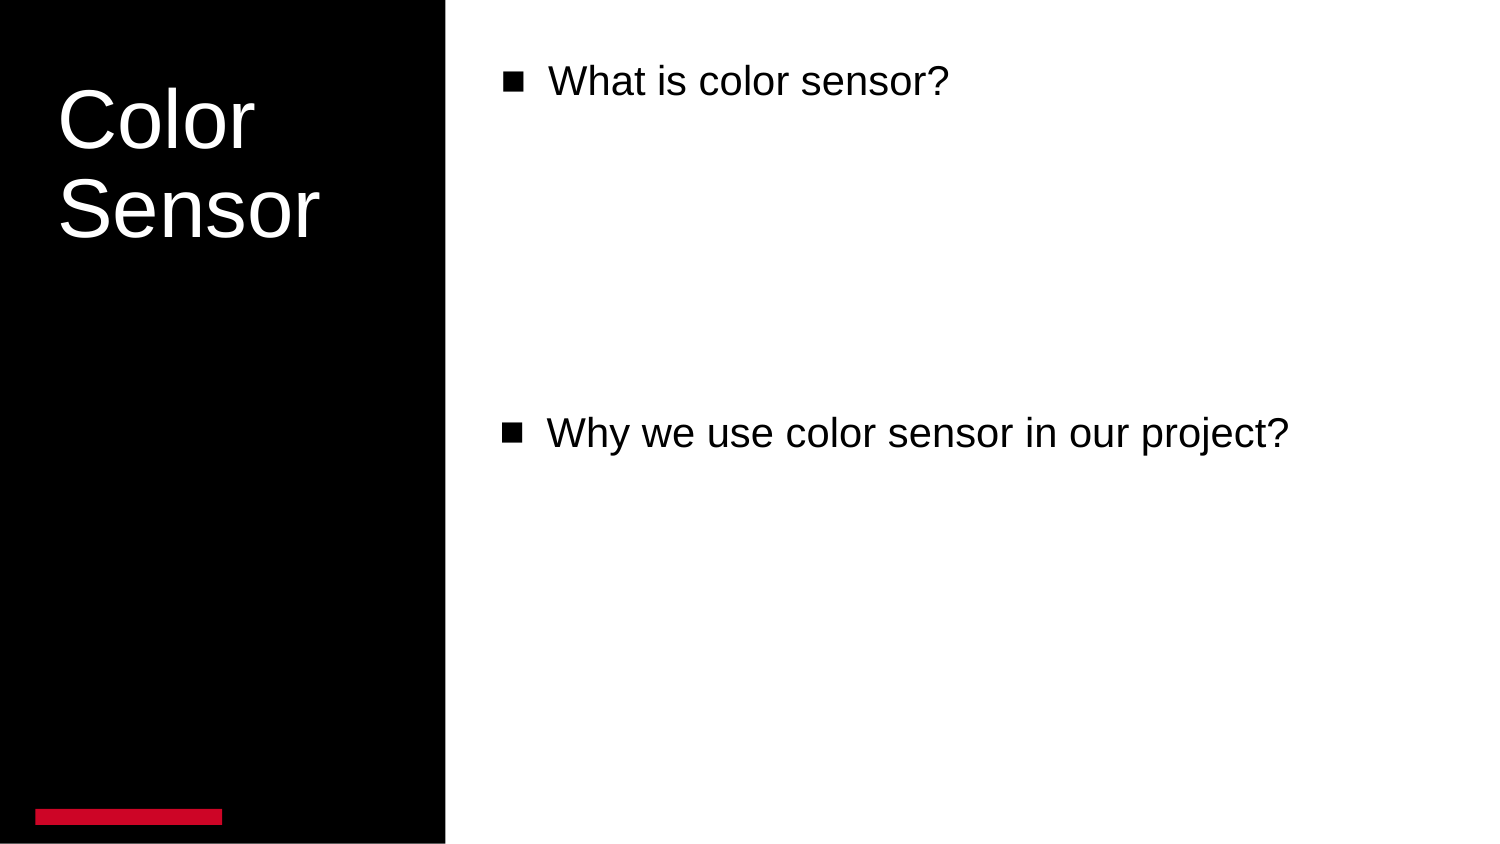

What is color sensor?
# Color Sensor
Why we use color sensor in our project?